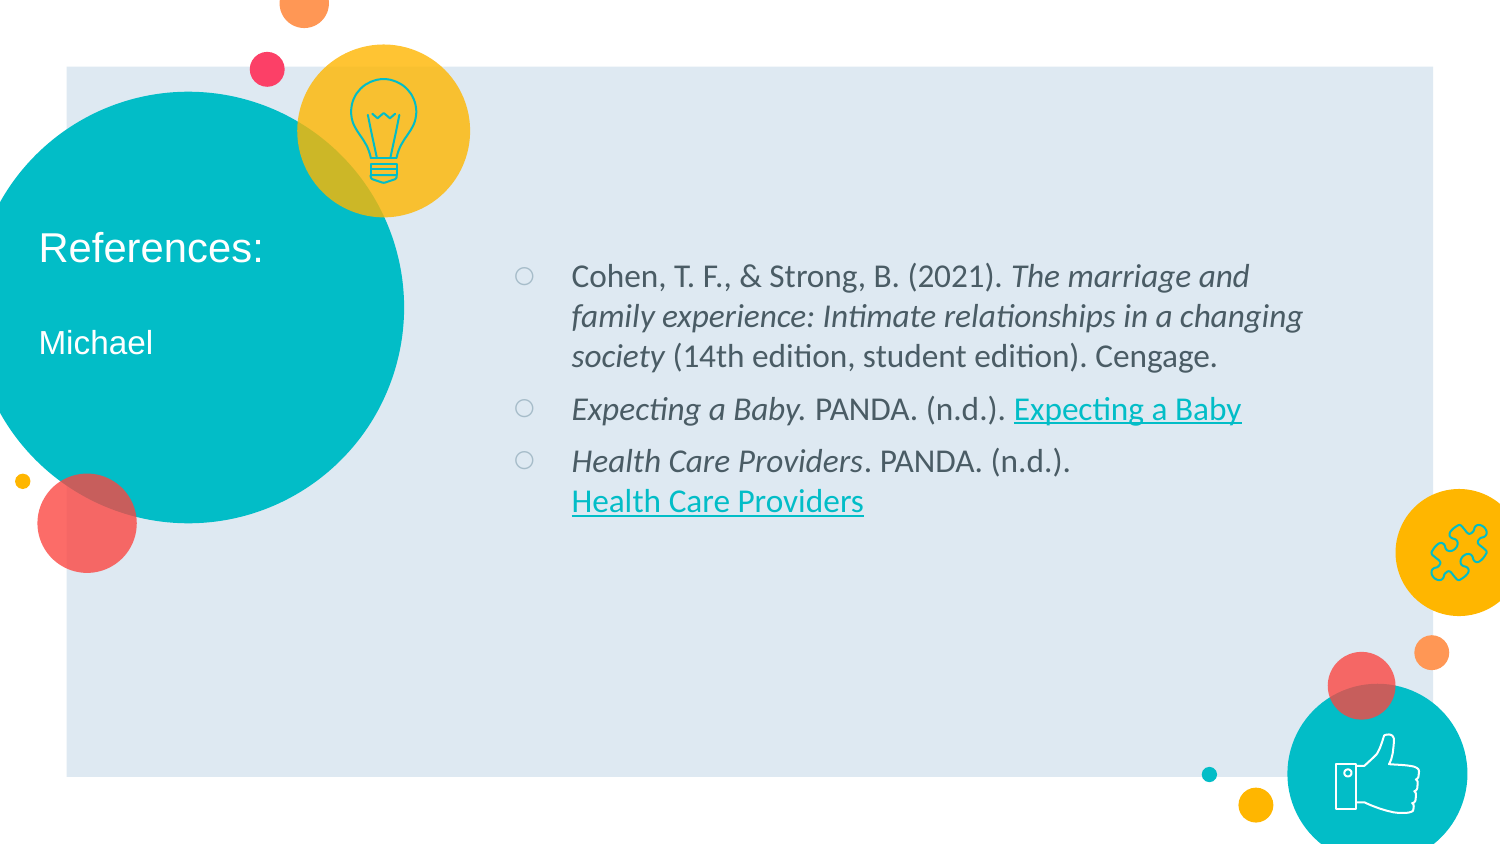

# References: Michael
Cohen, T. F., & Strong, B. (2021). The marriage and family experience: Intimate relationships in a changing society (14th edition, student edition). Cengage.
Expecting a Baby. PANDA. (n.d.). Expecting a Baby
Health Care Providers. PANDA. (n.d.). Health Care Providers